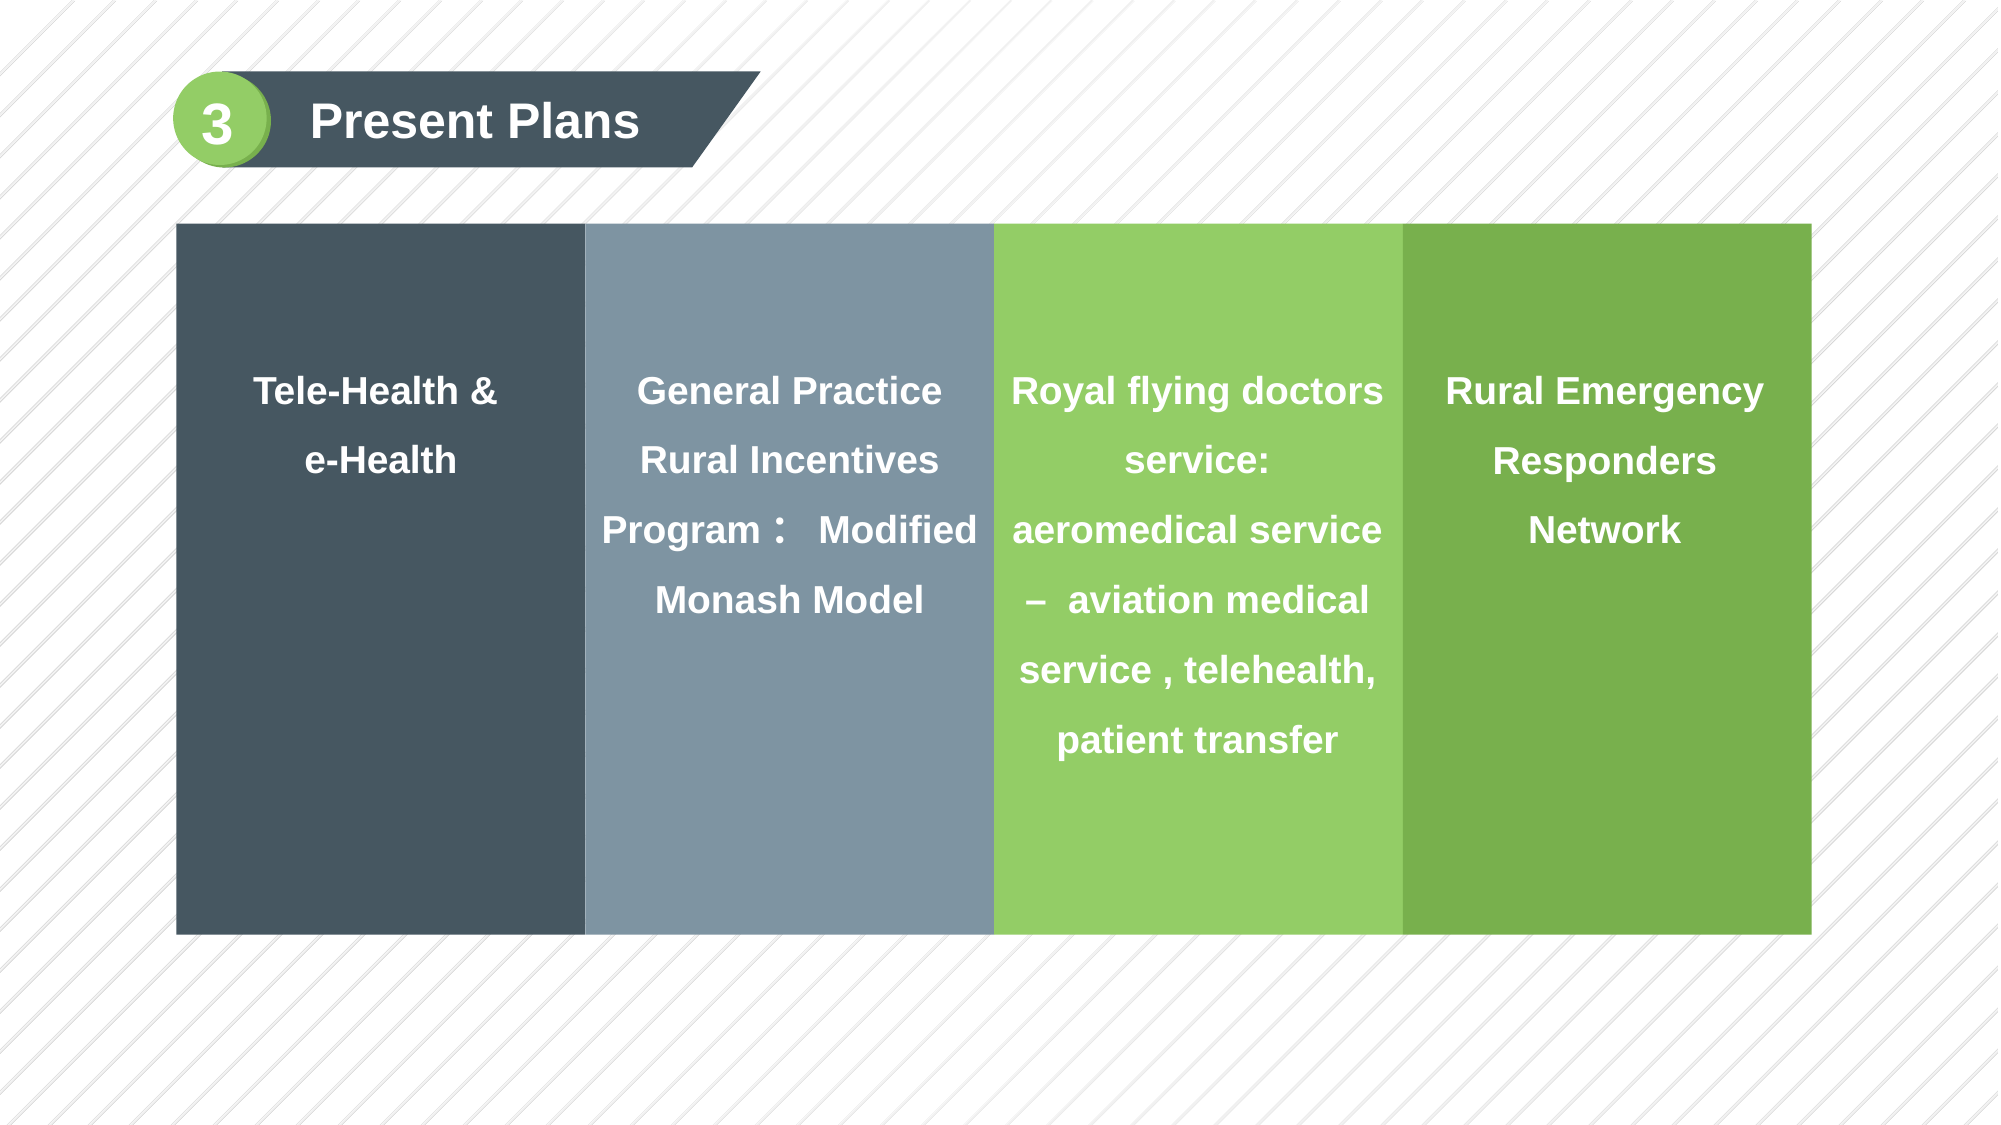

3
Present Plans

Tele-Health &
e-Health
General Practice Rural Incentives Program：Modified Monash Model
Royal flying doctors service: aeromedical service –  aviation medical service , telehealth, patient transfer
Rural Emergency Responders Network